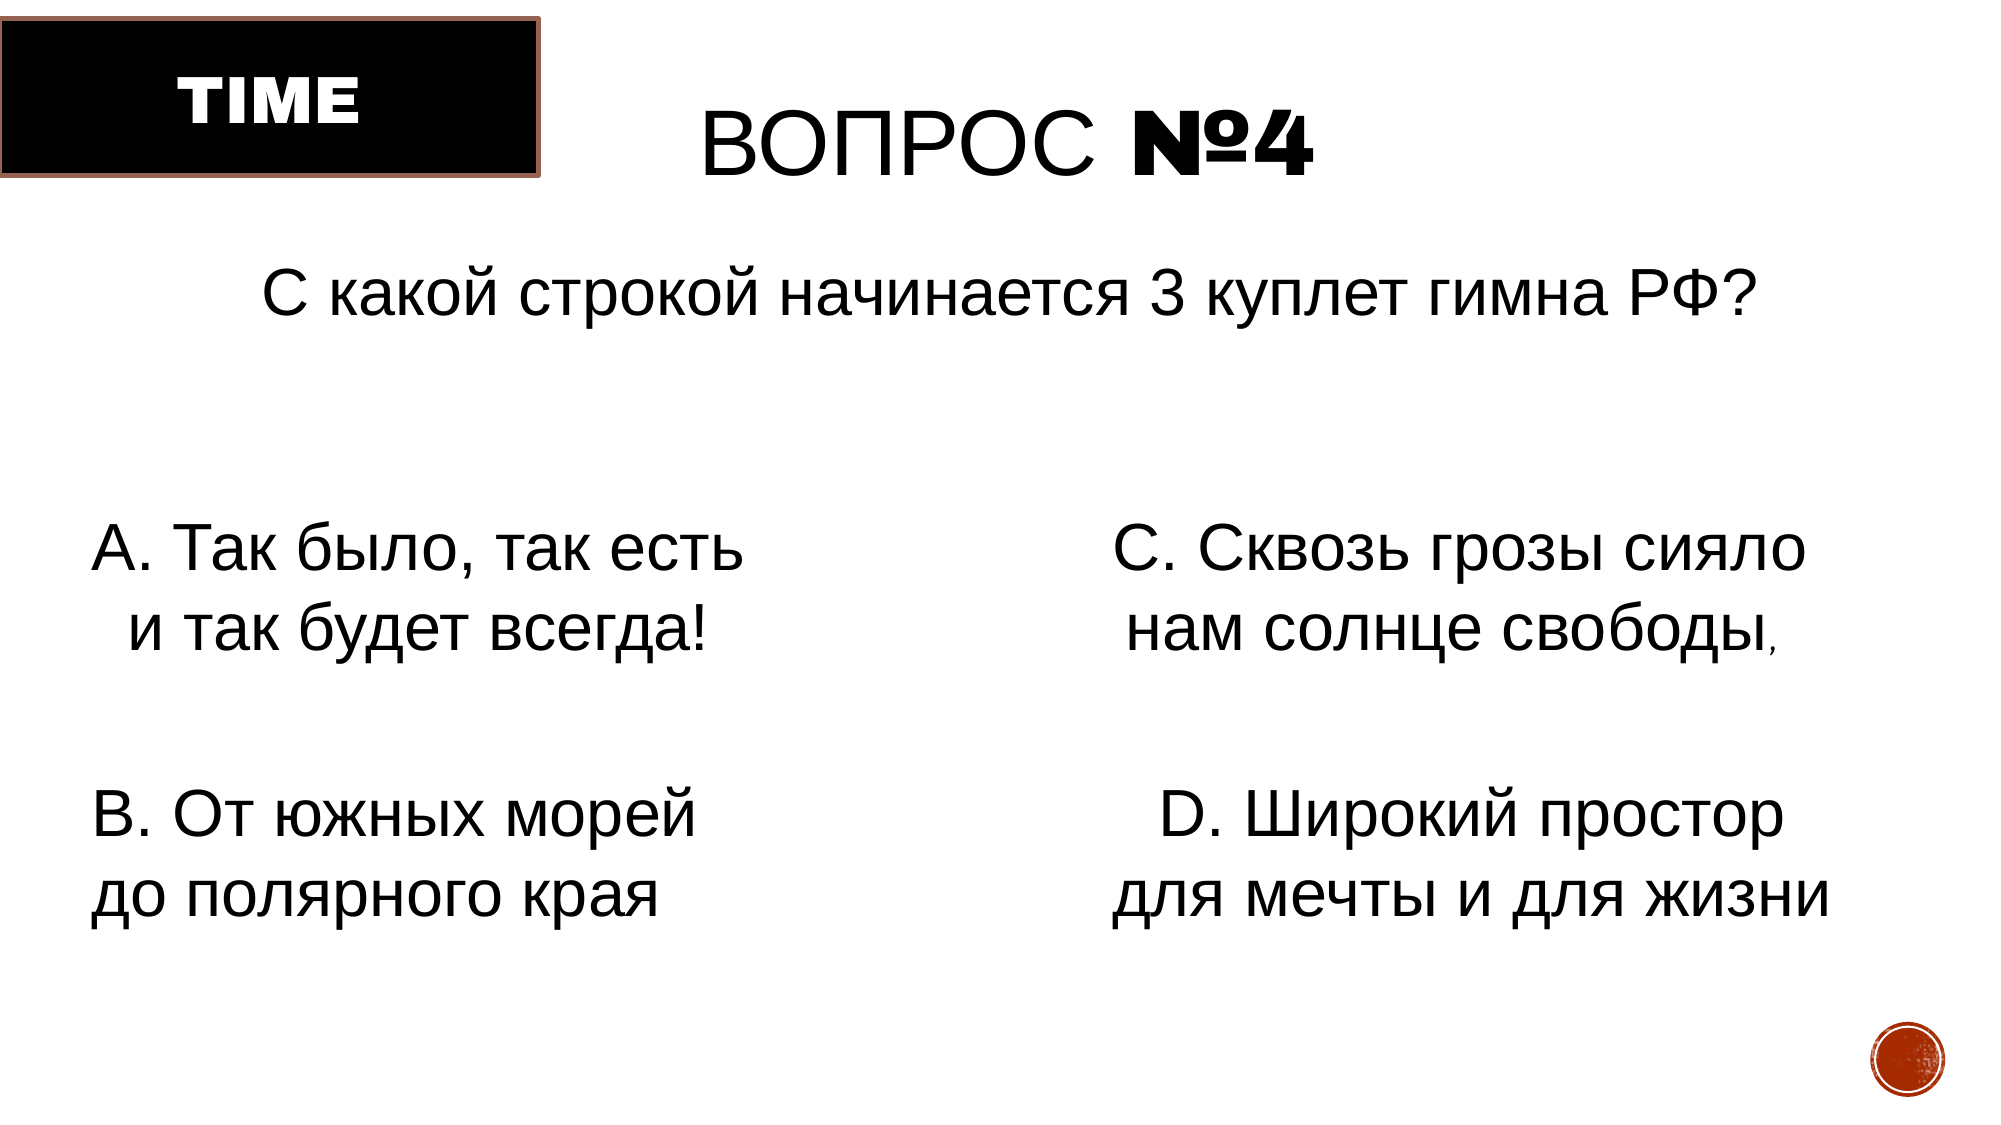

TIME

# Вопрос №4
С какой строкой начинается 3 куплет гимна РФ?
А. Так было, так есть
и так будет всегда!
C. Сквозь грозы сияло
нам солнце свободы,
B. От южных морей
до полярного края
D. Широкий простор
для мечты и для жизни